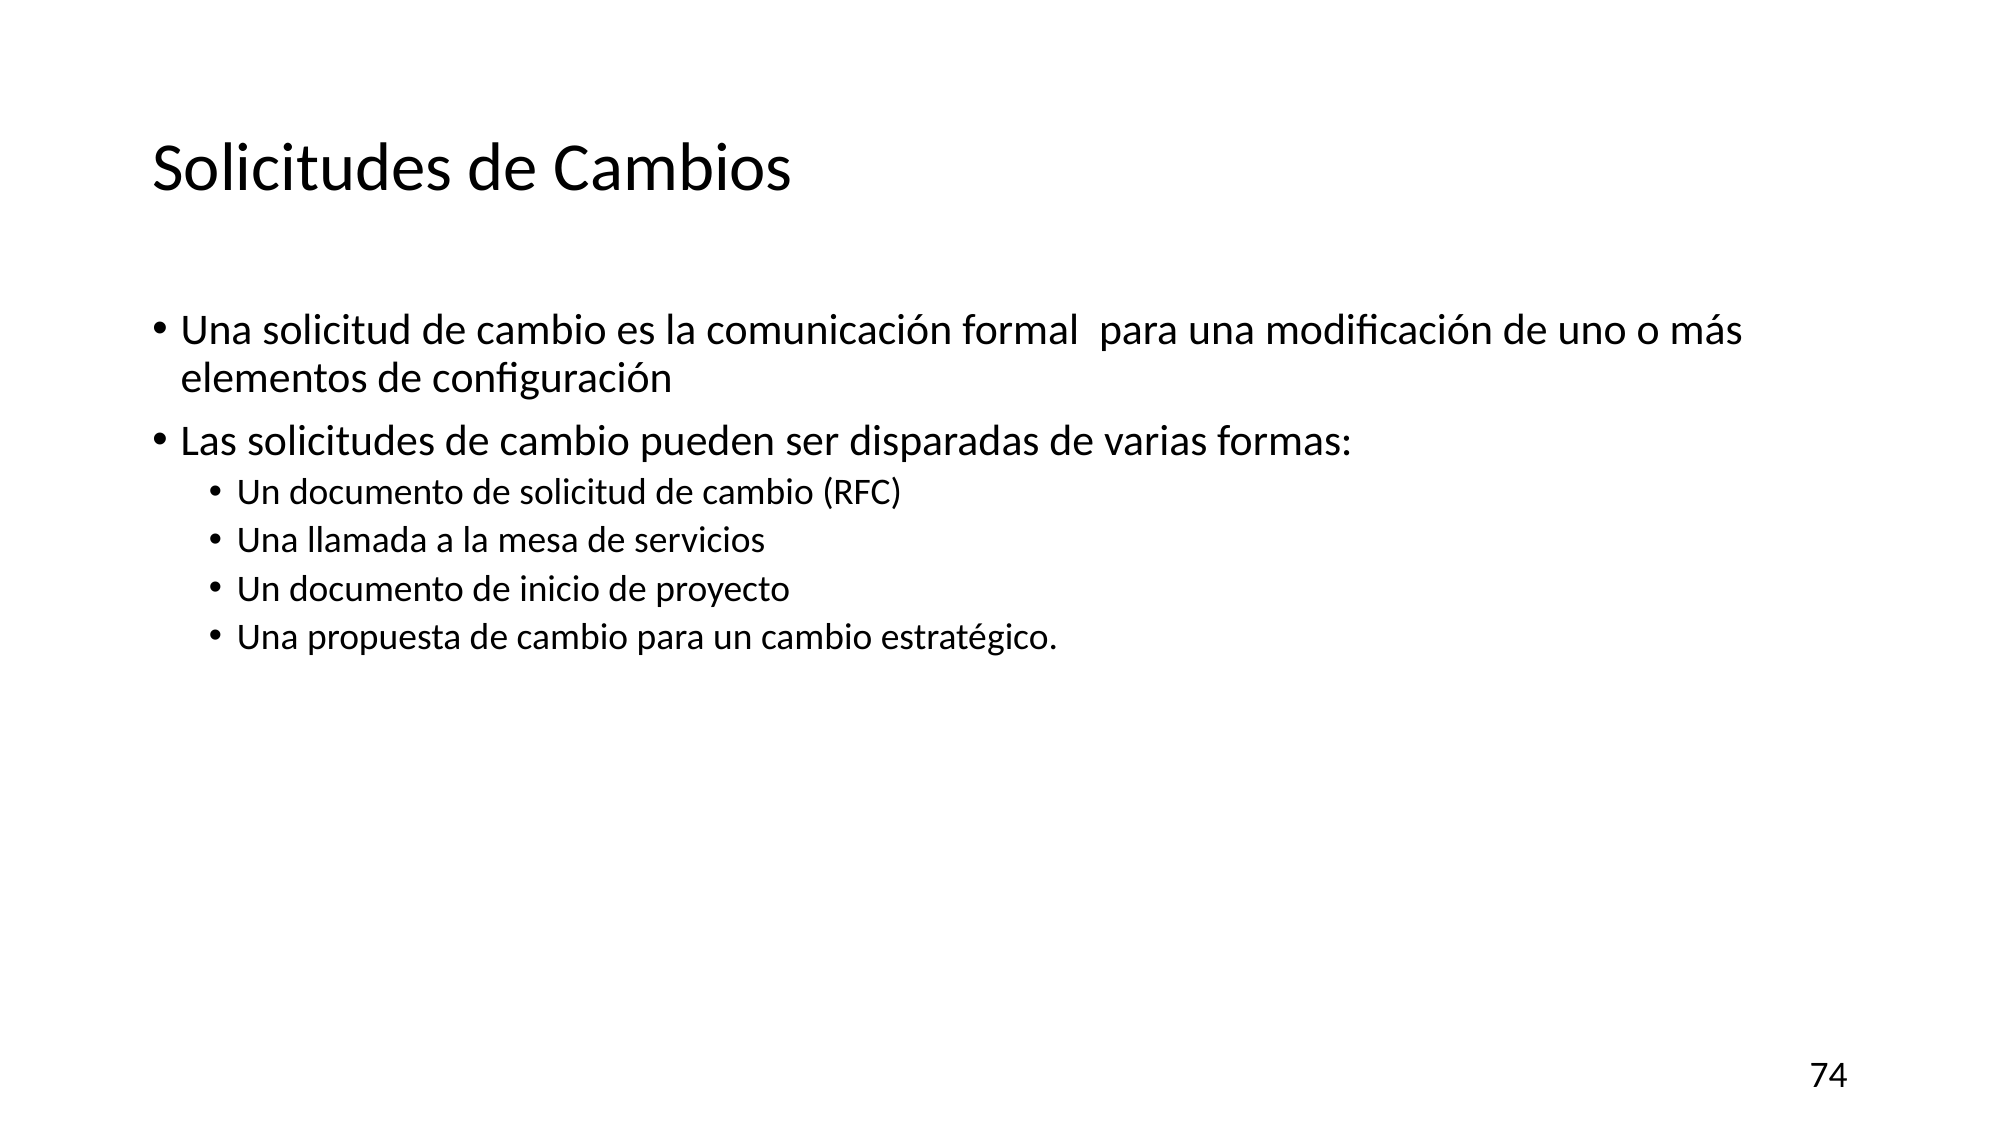

# Solicitudes de Cambios
Una solicitud de cambio es la comunicación formal  para una modificación de uno o más elementos de configuración
Las solicitudes de cambio pueden ser disparadas de varias formas:
Un documento de solicitud de cambio (RFC)
Una llamada a la mesa de servicios
Un documento de inicio de proyecto
Una propuesta de cambio para un cambio estratégico.
74